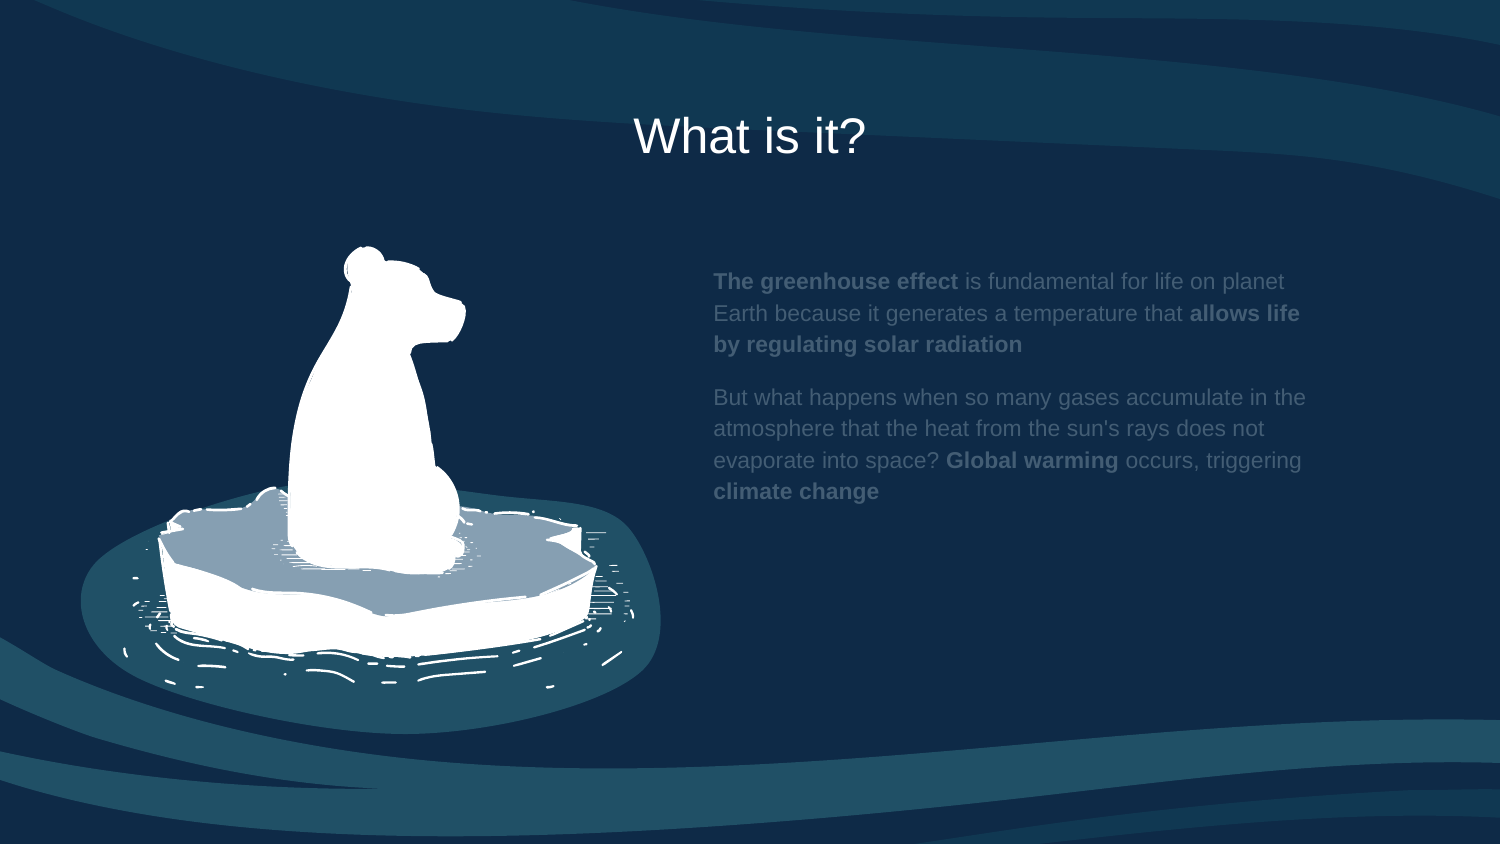

# What is it?

The greenhouse effect is fundamental for life on planet Earth because it generates a temperature that allows life by regulating solar radiation
But what happens when so many gases accumulate in the atmosphere that the heat from the sun's rays does not evaporate into space? Global warming occurs, triggering climate change